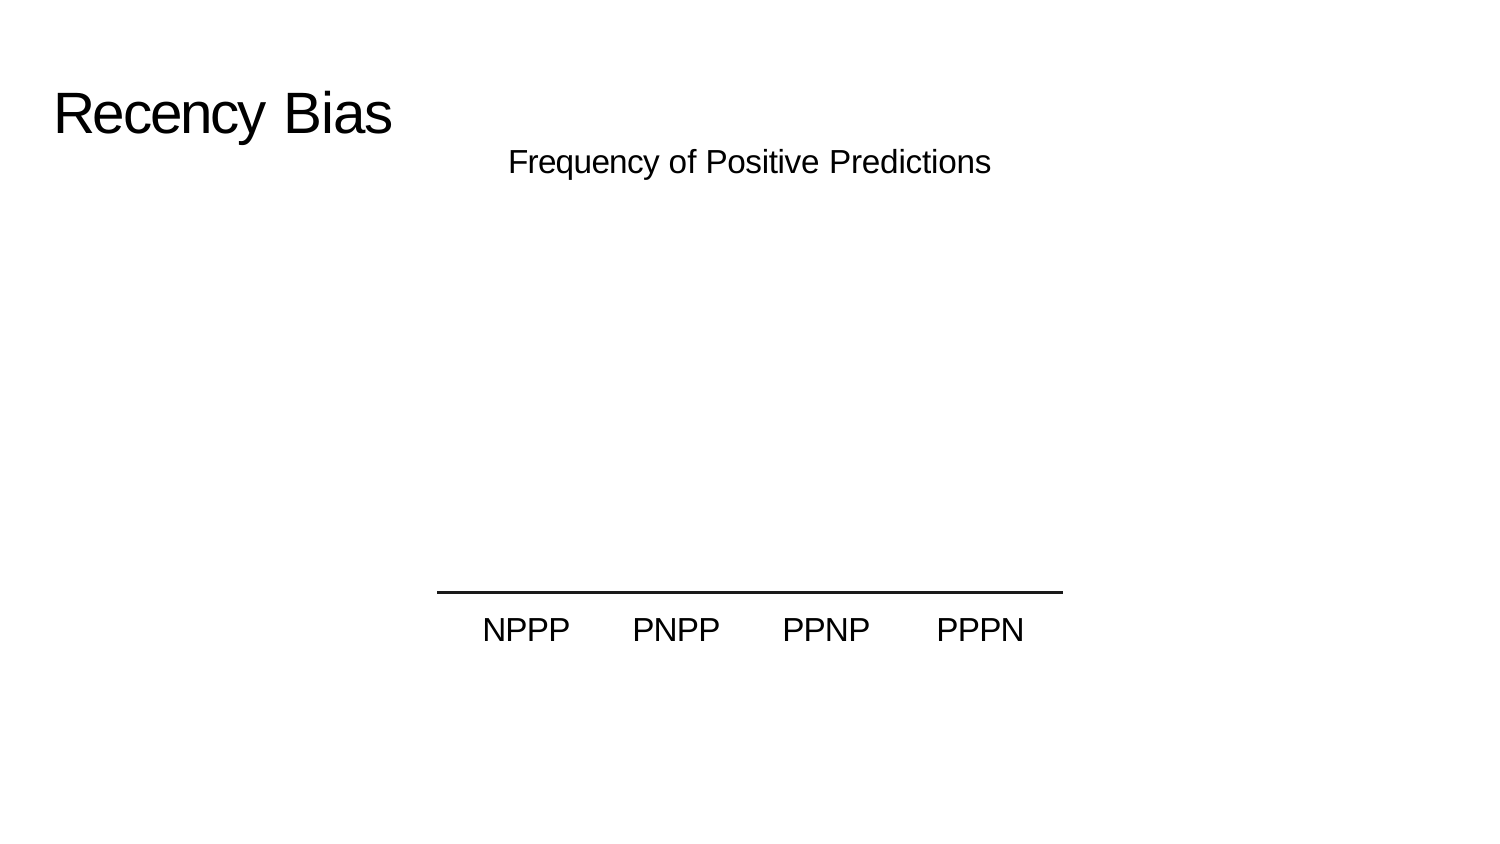

# Recency Bias
Frequency of Positive Predictions

NPPP
PNPP
PPNP
PPPN